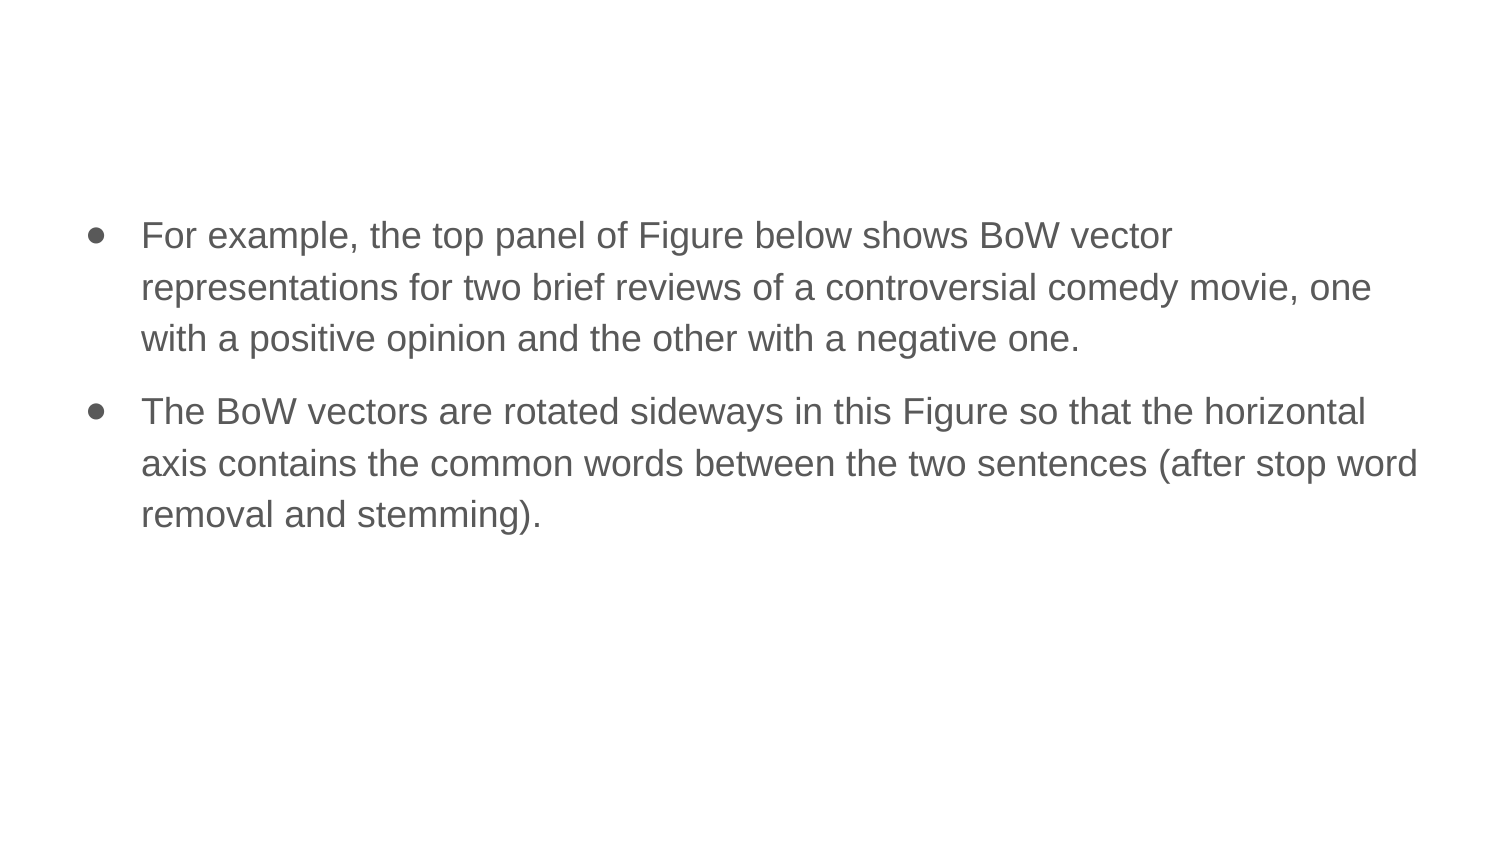

For example, the top panel of Figure below shows BoW vector representations for two brief reviews of a controversial comedy movie, one with a positive opinion and the other with a negative one.
The BoW vectors are rotated sideways in this Figure so that the horizontal axis contains the common words between the two sentences (after stop word removal and stemming).